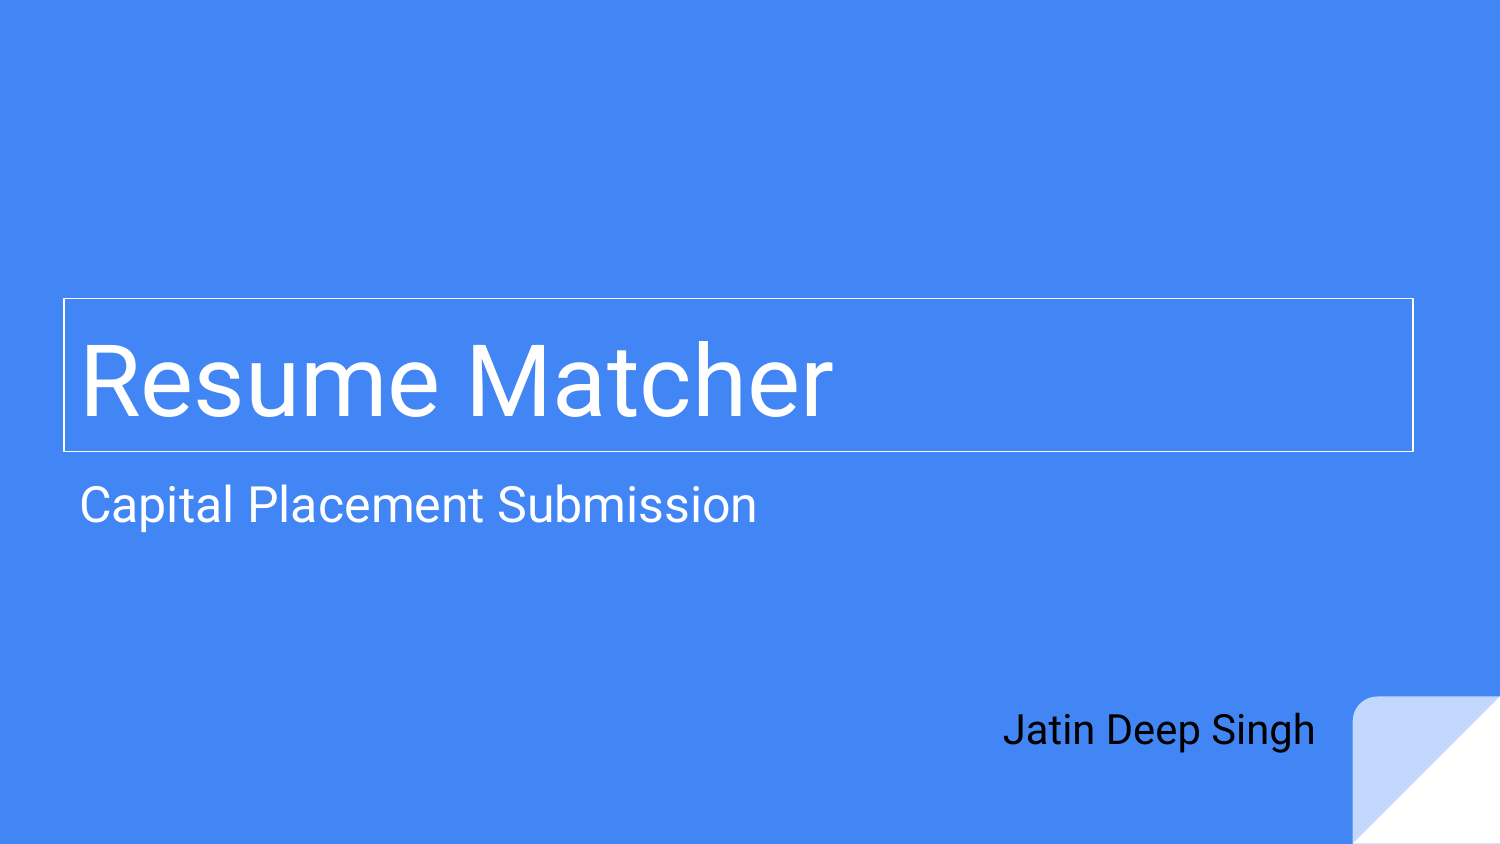

# Resume Matcher
Capital Placement Submission
Jatin Deep Singh